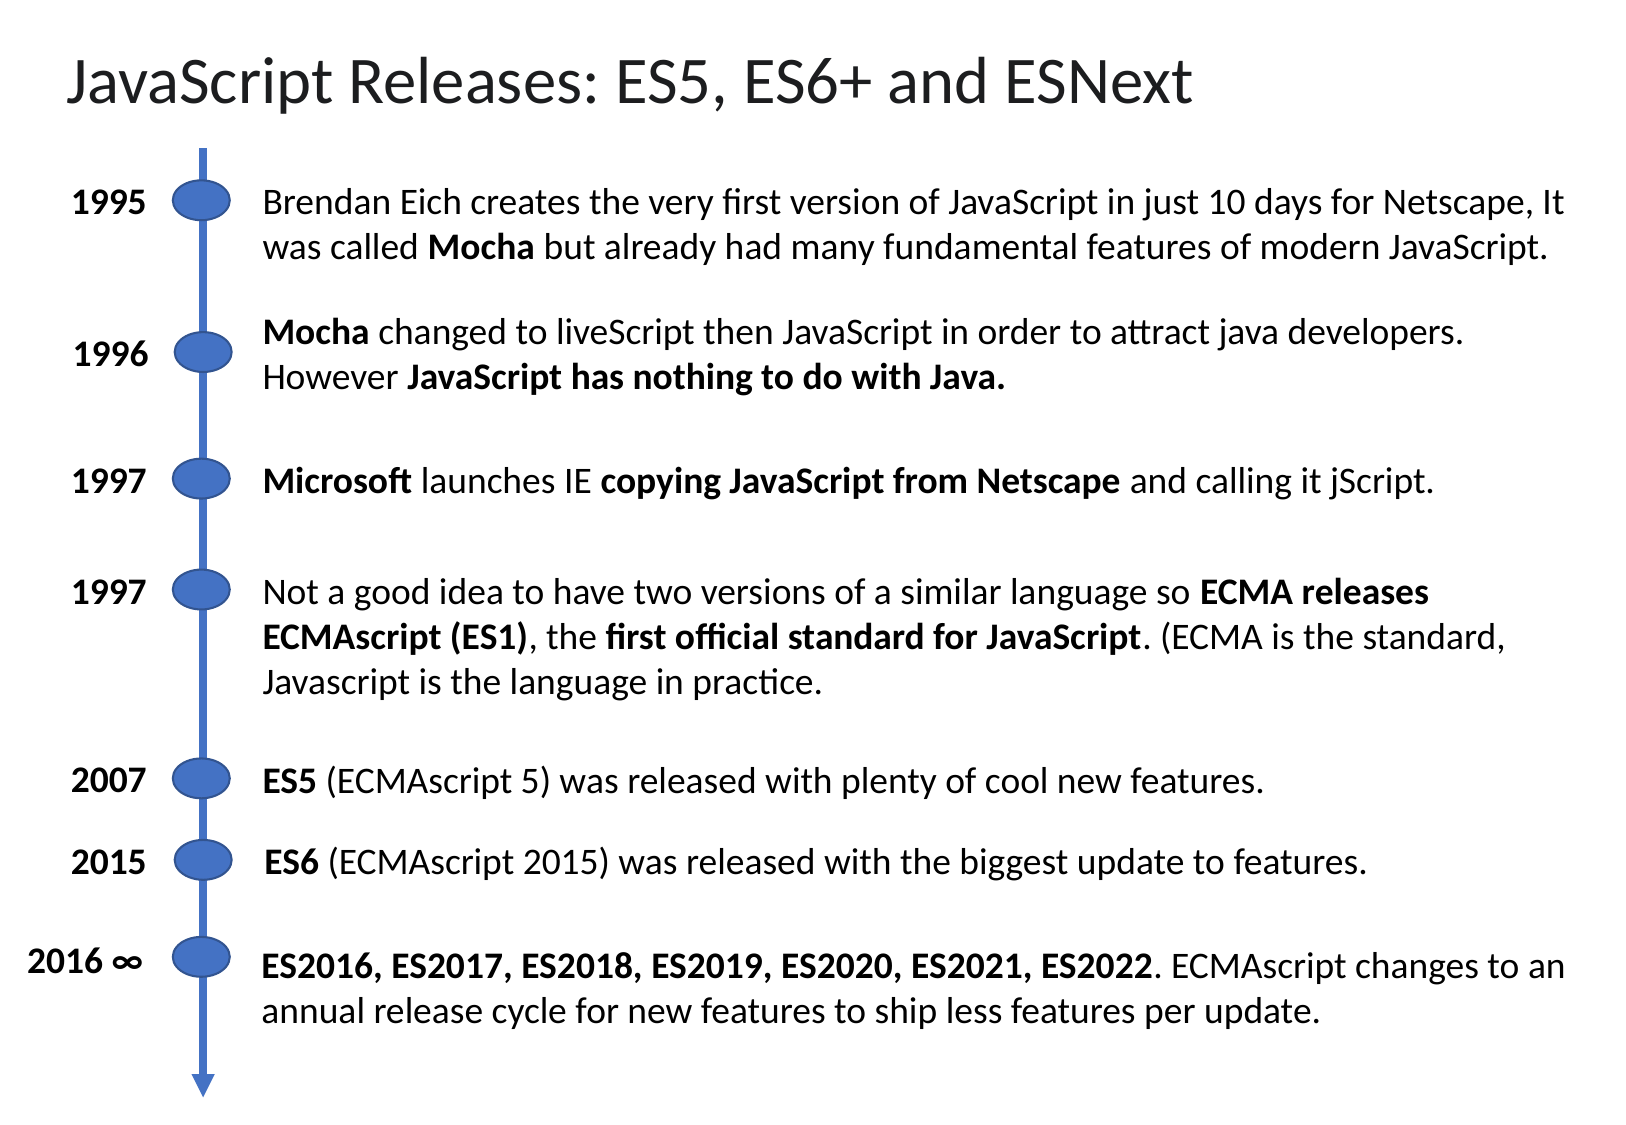

JavaScript Releases: ES5, ES6+ and ESNext
1995
Brendan Eich creates the very first version of JavaScript in just 10 days for Netscape, It was called Mocha but already had many fundamental features of modern JavaScript.

Mocha changed to liveScript then JavaScript in order to attract java developers. However JavaScript has nothing to do with Java.
1996

1997
Microsoft launches IE copying JavaScript from Netscape and calling it jScript.

1997
Not a good idea to have two versions of a similar language so ECMA releases ECMAscript (ES1), the first official standard for JavaScript. (ECMA is the standard, Javascript is the language in practice.

2007
ES5 (ECMAscript 5) was released with plenty of cool new features.

2015
ES6 (ECMAscript 2015) was released with the biggest update to features.

2016 ∞
ES2016, ES2017, ES2018, ES2019, ES2020, ES2021, ES2022. ECMAscript changes to an annual release cycle for new features to ship less features per update.